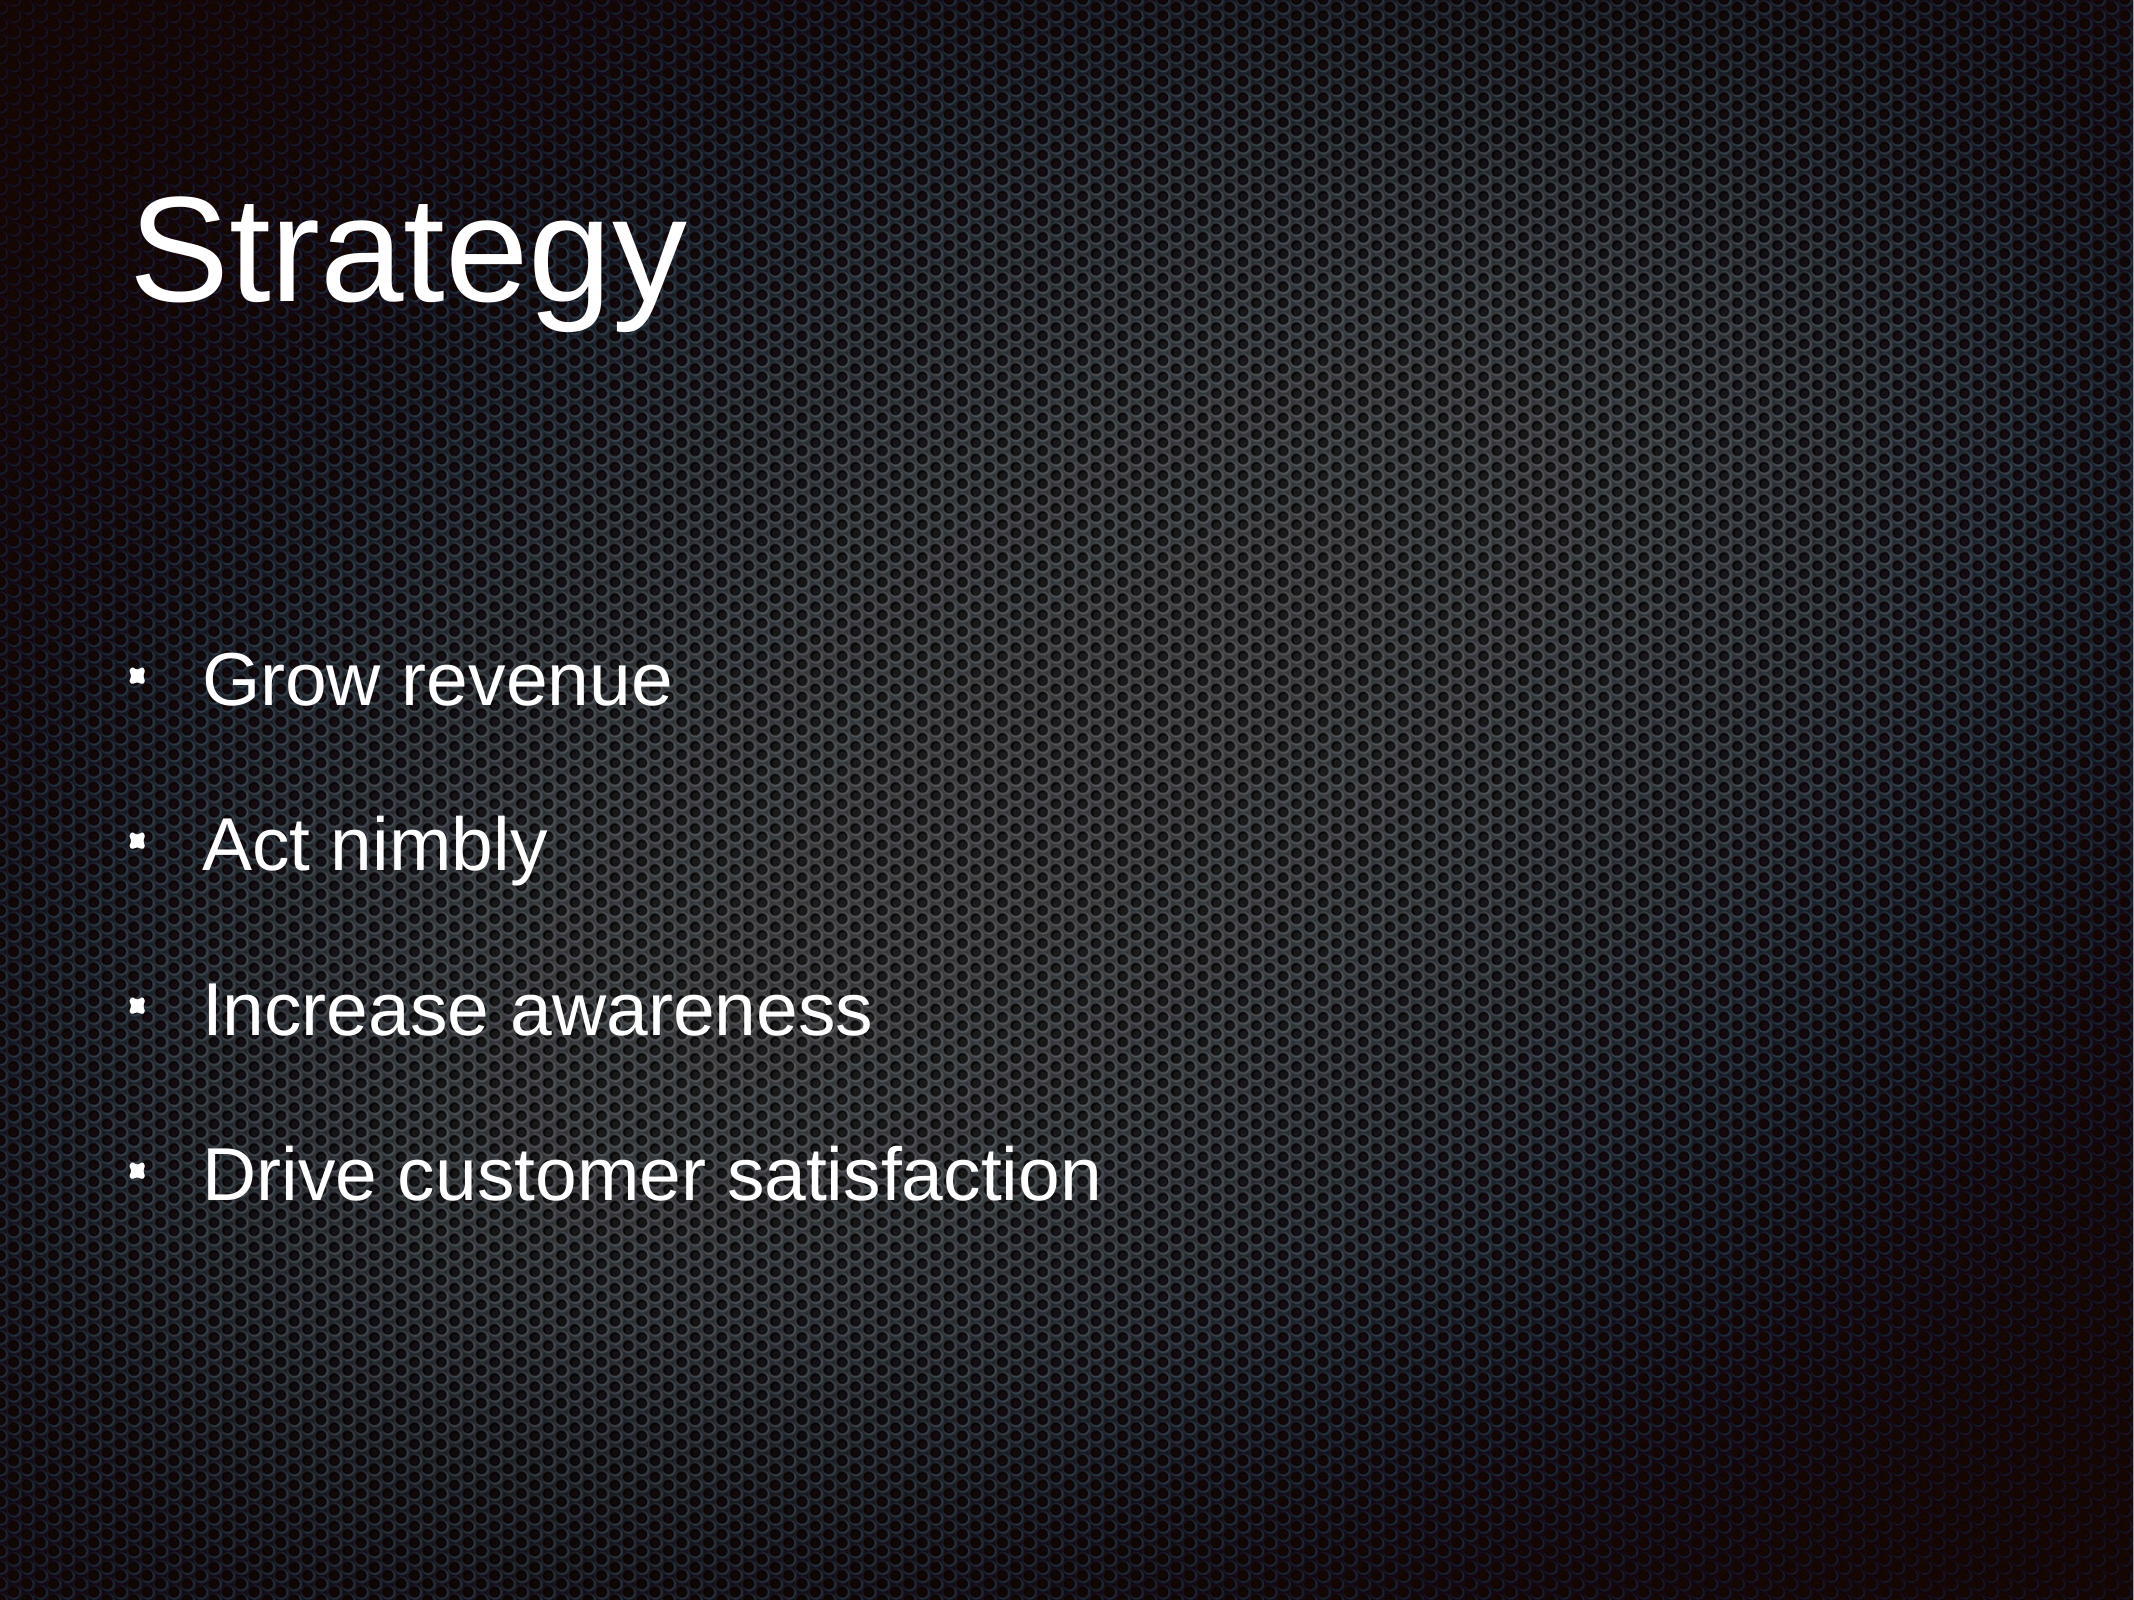

# Strategy
Grow revenue
Act nimbly
Increase awareness
Drive customer satisfaction